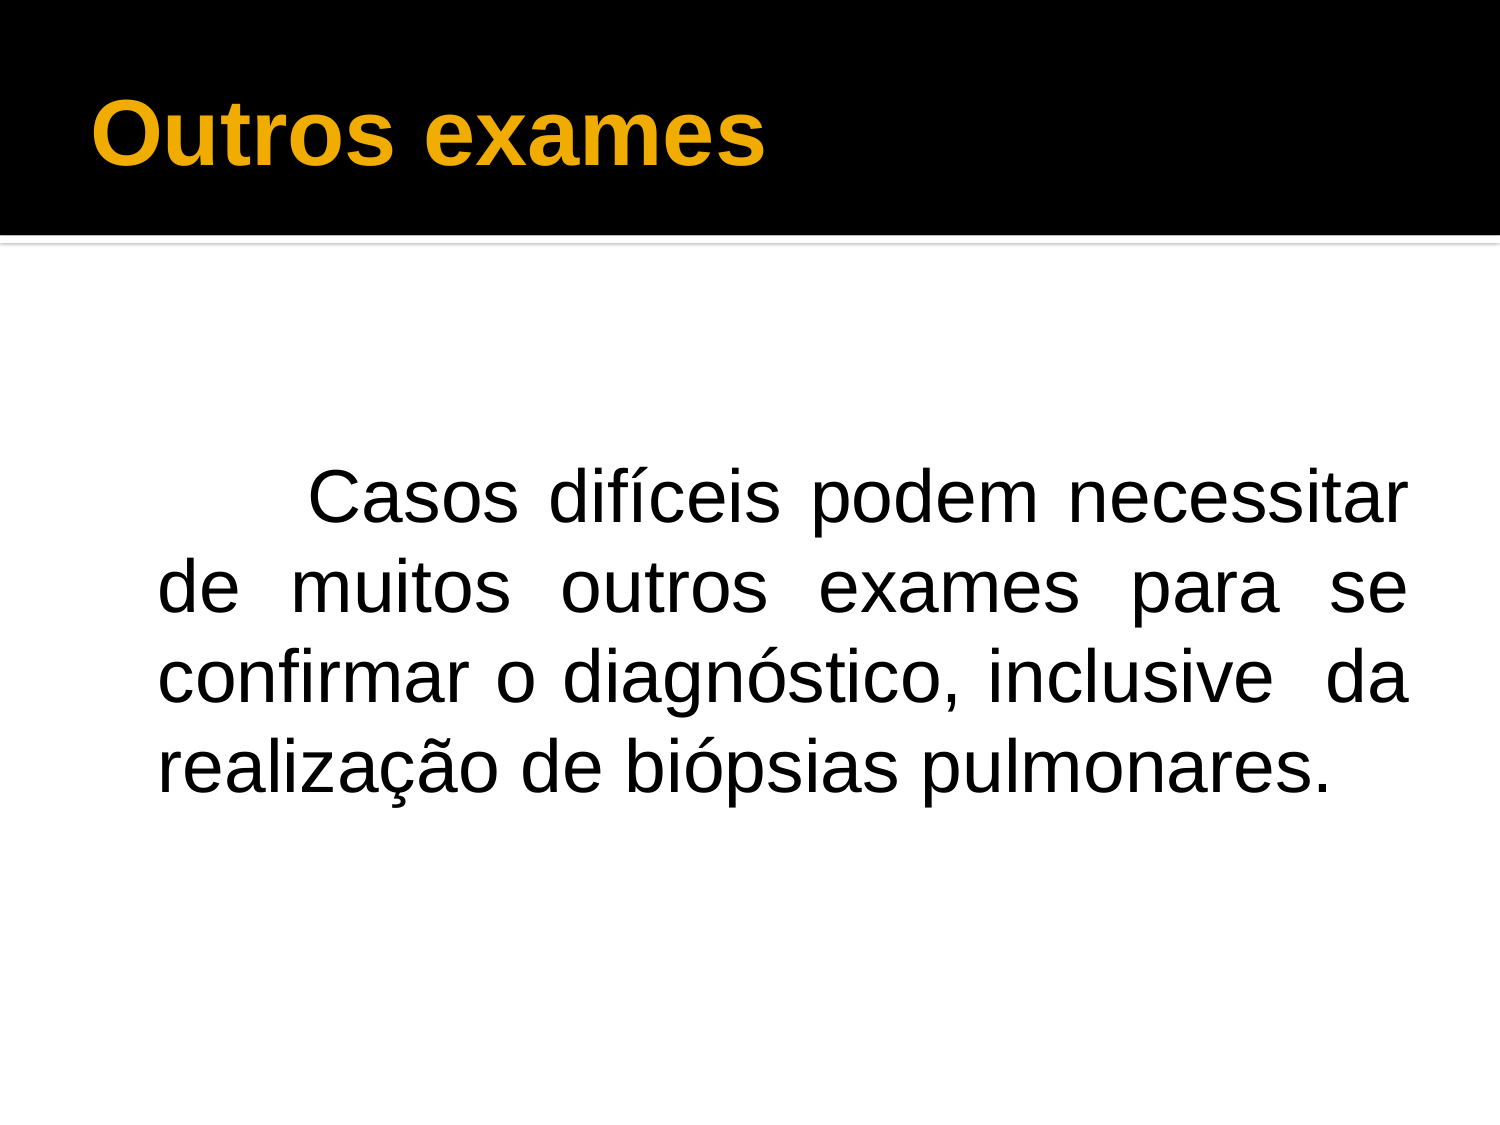

# Outros exames
		Casos difíceis podem necessitar de muitos outros exames para se confirmar o diagnóstico, inclusive  da realização de biópsias pulmonares.